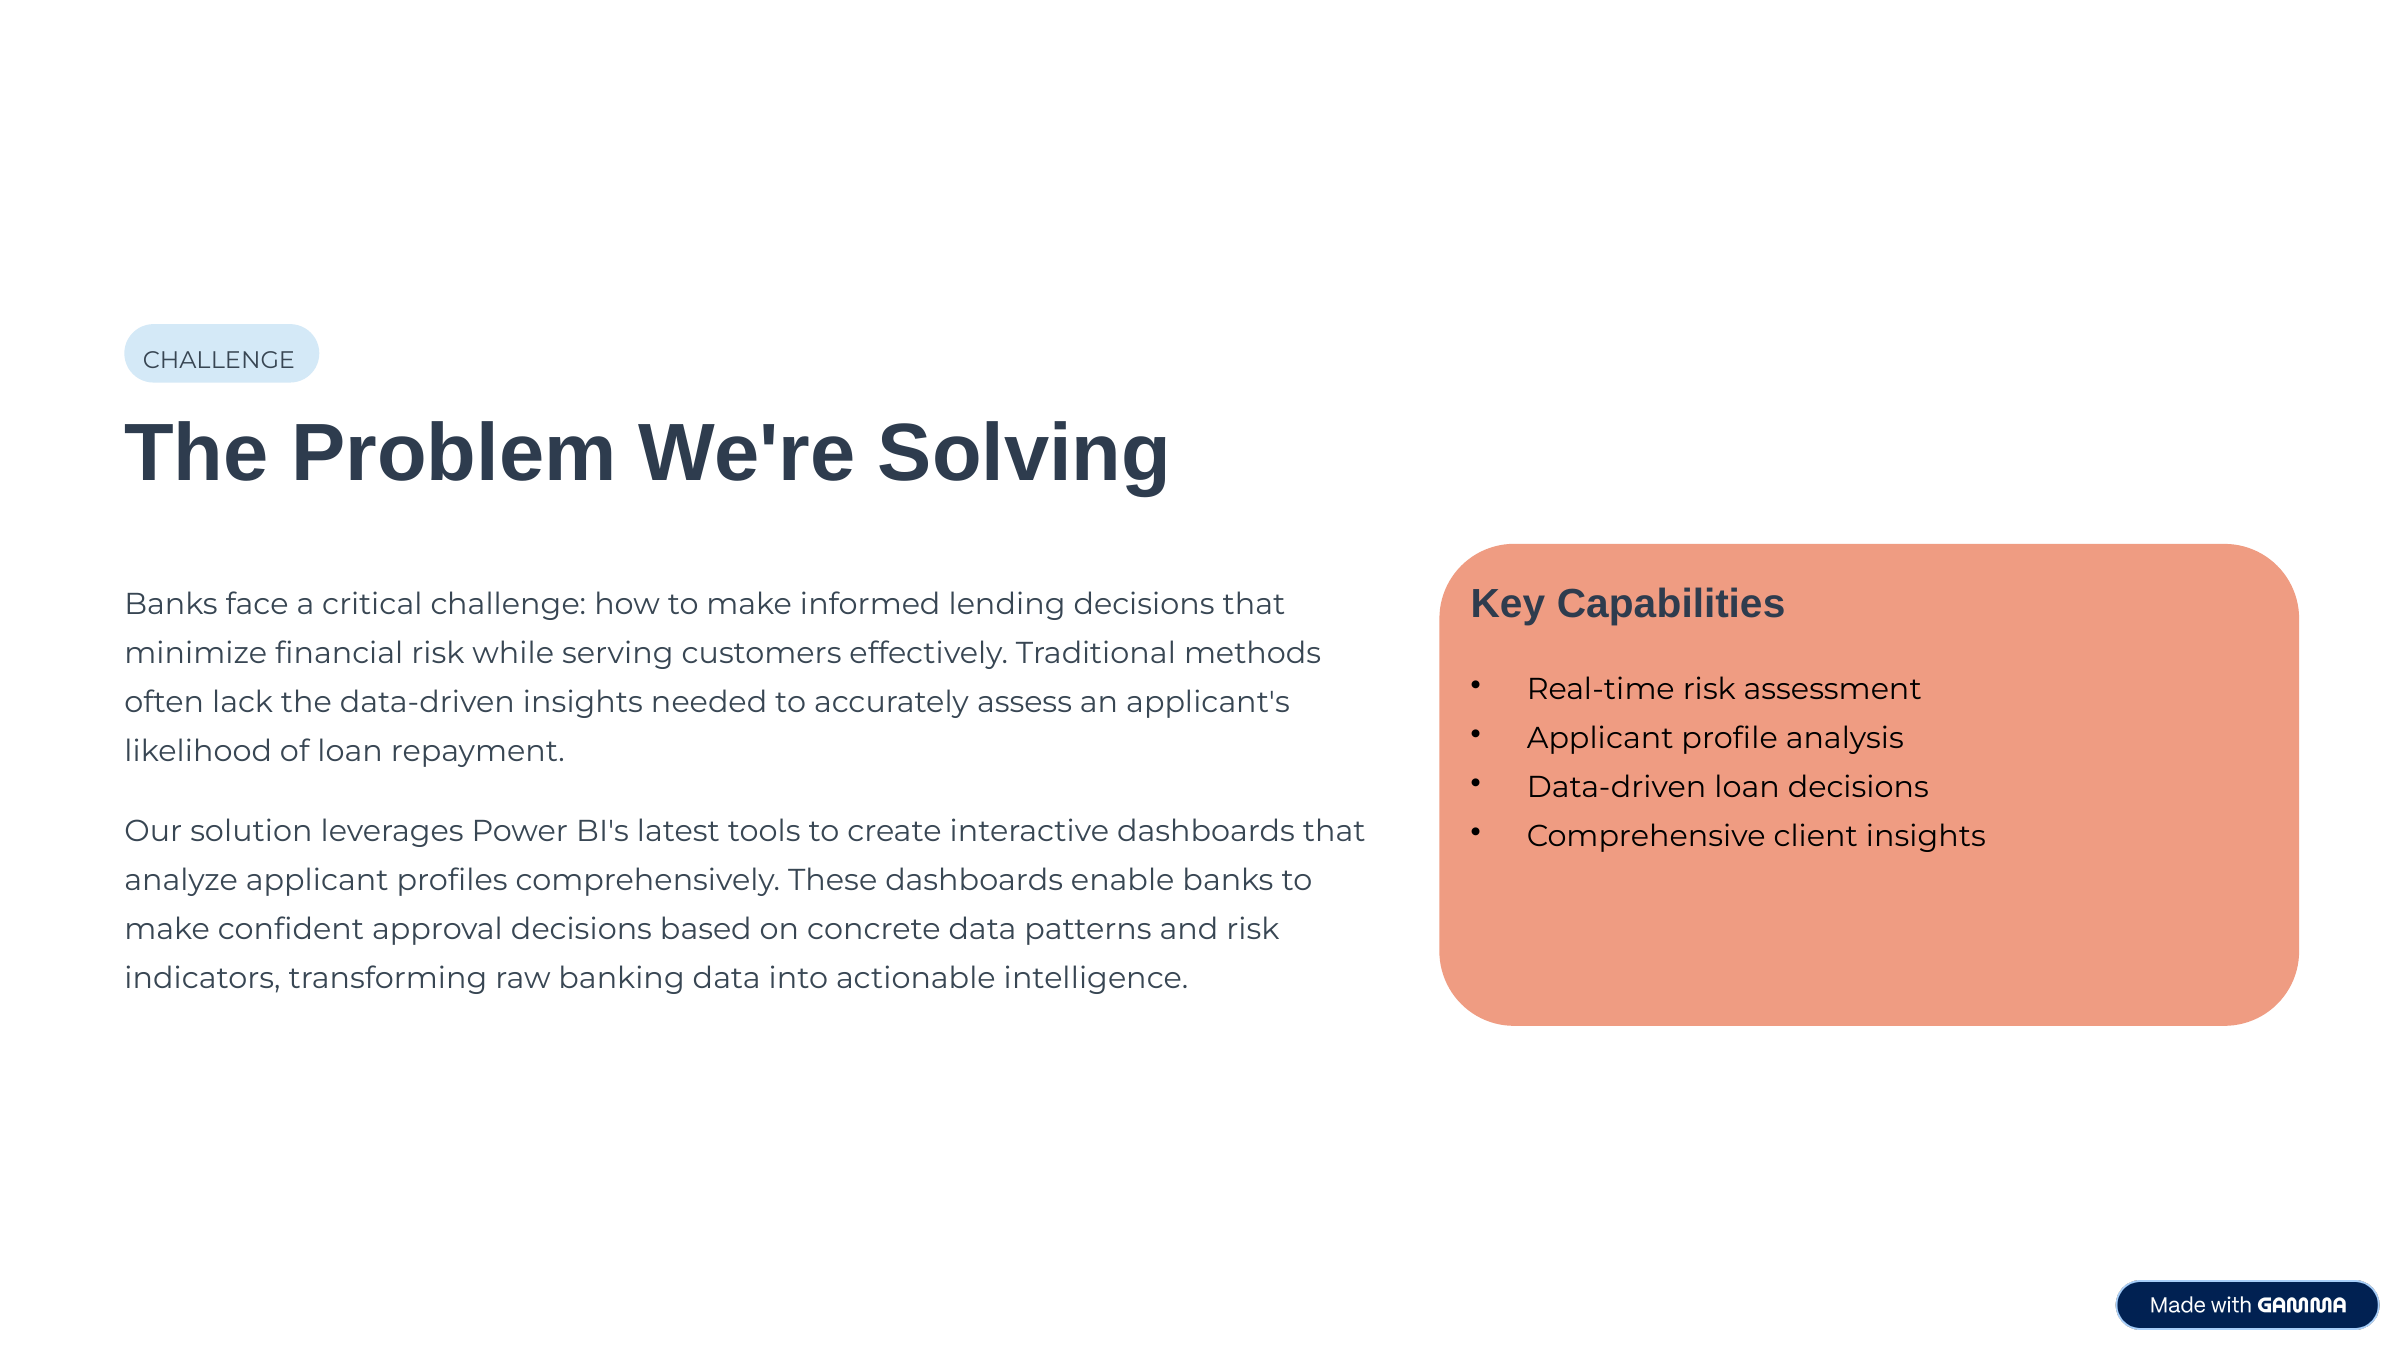

CHALLENGE
The Problem We're Solving

Banks face a critical challenge: how to make informed lending decisions that minimize financial risk while serving customers effectively. Traditional methods often lack the data-driven insights needed to accurately assess an applicant's likelihood of loan repayment.
Key Capabilities
Real-time risk assessment
Applicant profile analysis
Data-driven loan decisions
Comprehensive client insights
Our solution leverages Power BI's latest tools to create interactive dashboards that analyze applicant profiles comprehensively. These dashboards enable banks to make confident approval decisions based on concrete data patterns and risk indicators, transforming raw banking data into actionable intelligence.